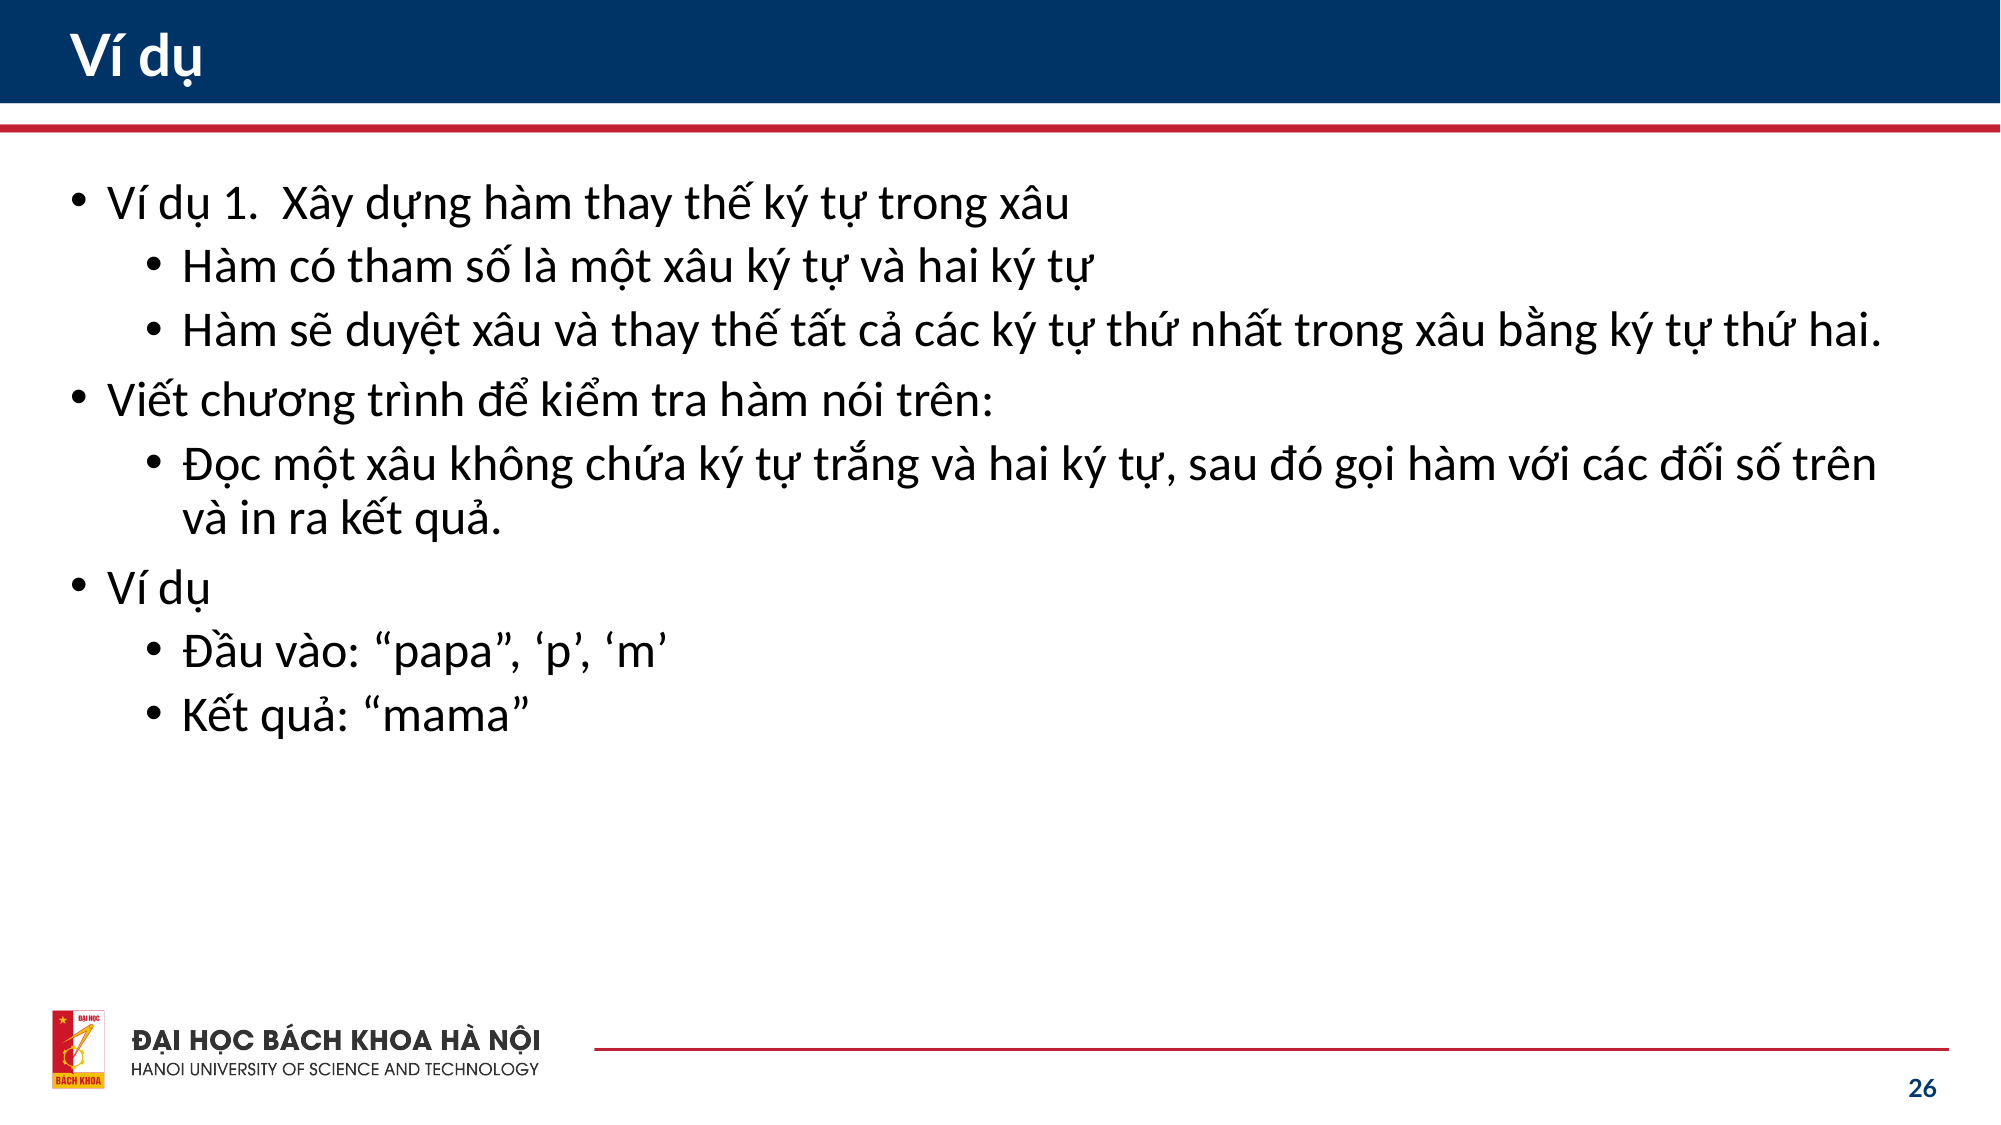

# Ví dụ
Ví dụ 1.  Xây dựng hàm thay thế ký tự trong xâu
Hàm có tham số là một xâu ký tự và hai ký tự
Hàm sẽ duyệt xâu và thay thế tất cả các ký tự thứ nhất trong xâu bằng ký tự thứ hai.
Viết chương trình để kiểm tra hàm nói trên:
Đọc một xâu không chứa ký tự trắng và hai ký tự, sau đó gọi hàm với các đối số trên và in ra kết quả.
Ví dụ
Đầu vào: “papa”, ‘p’, ‘m’
Kết quả: “mama”
26